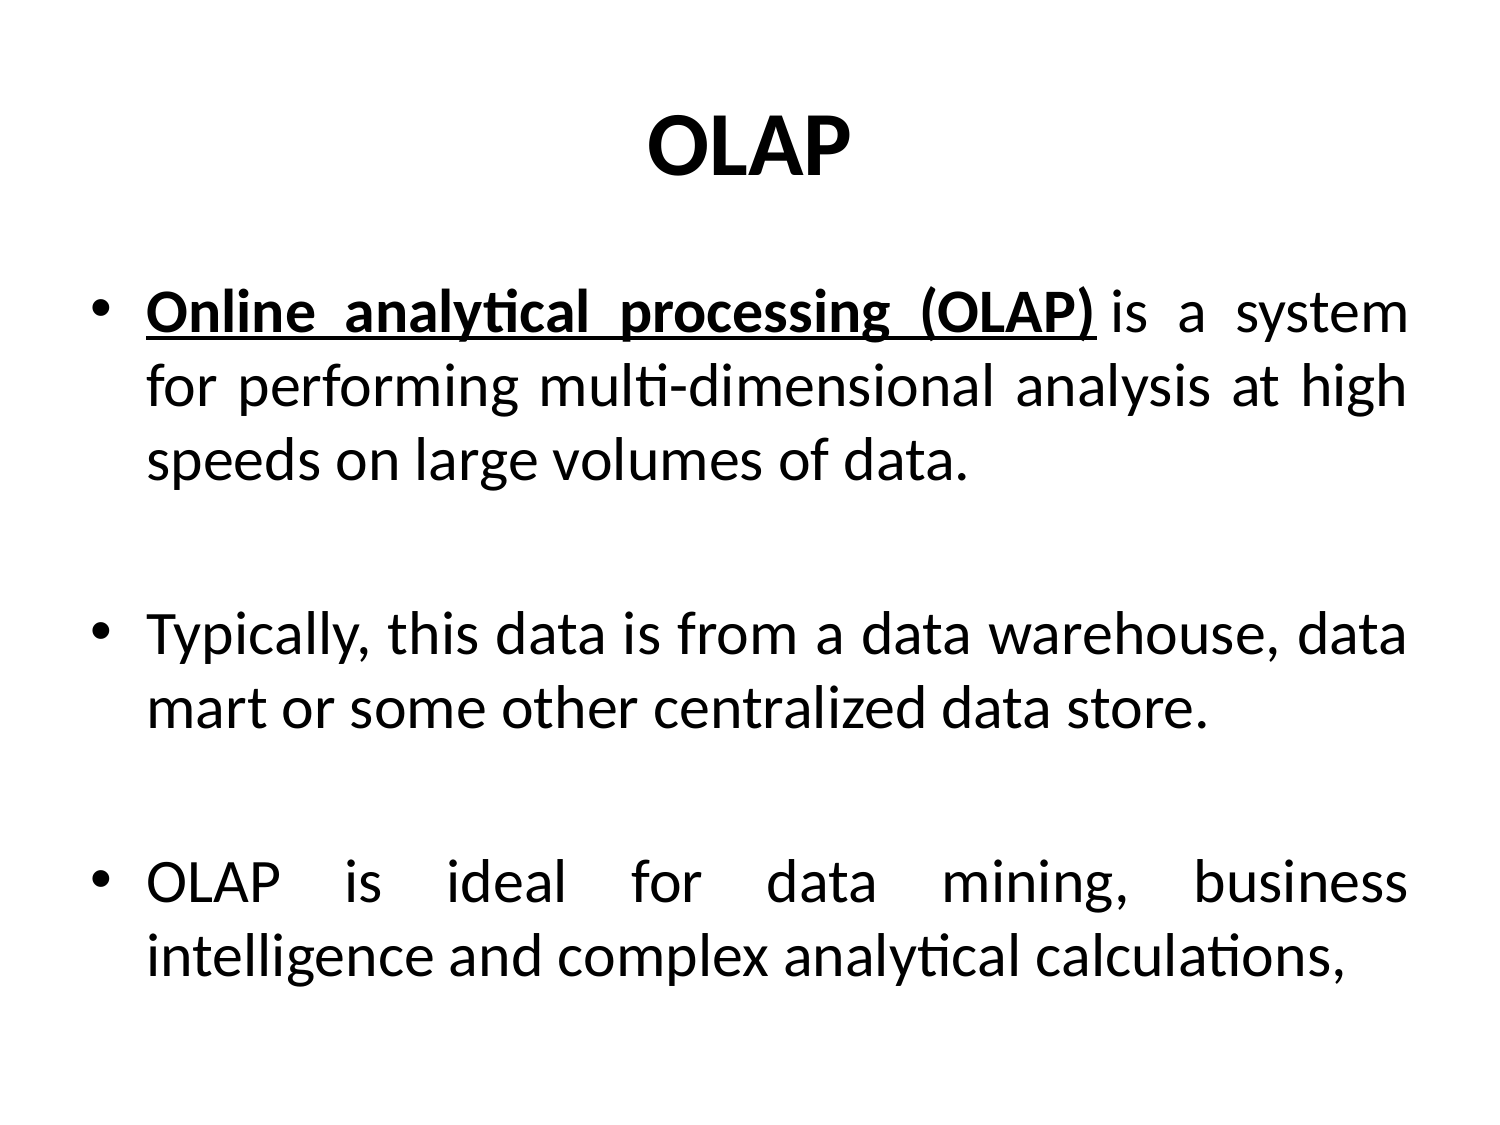

# OLAP
Online analytical processing (OLAP) is a system for performing multi-dimensional analysis at high speeds on large volumes of data.

Typically, this data is from a data warehouse, data mart or some other centralized data store.

OLAP is ideal for data mining, business intelligence and complex analytical calculations,